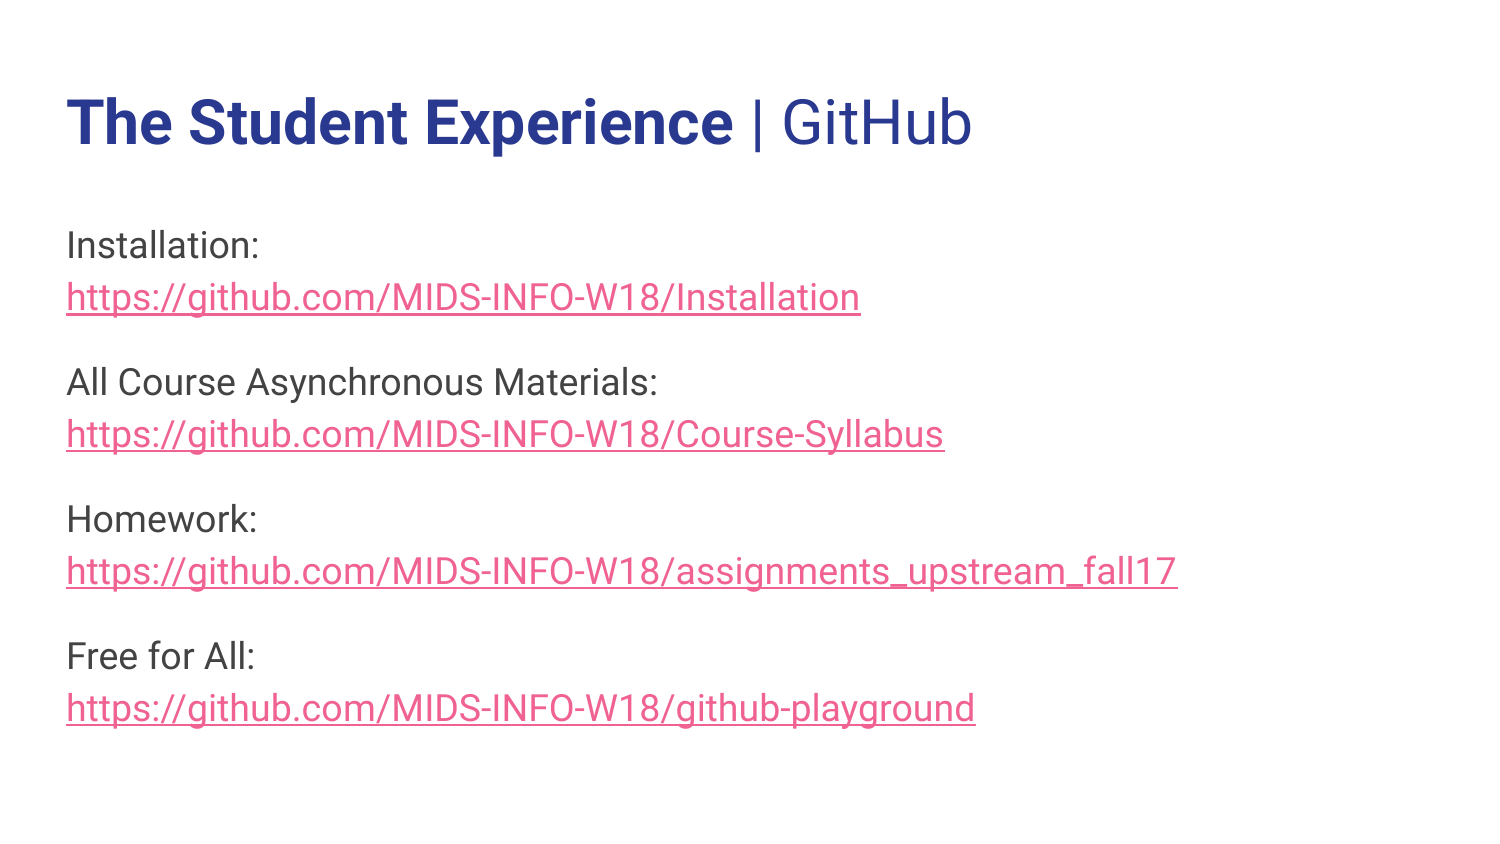

# The Student Experience | GitHub
Installation:
https://github.com/MIDS-INFO-W18/Installation
All Course Asynchronous Materials:
https://github.com/MIDS-INFO-W18/Course-Syllabus
Homework:
https://github.com/MIDS-INFO-W18/assignments_upstream_fall17
Free for All:
https://github.com/MIDS-INFO-W18/github-playground